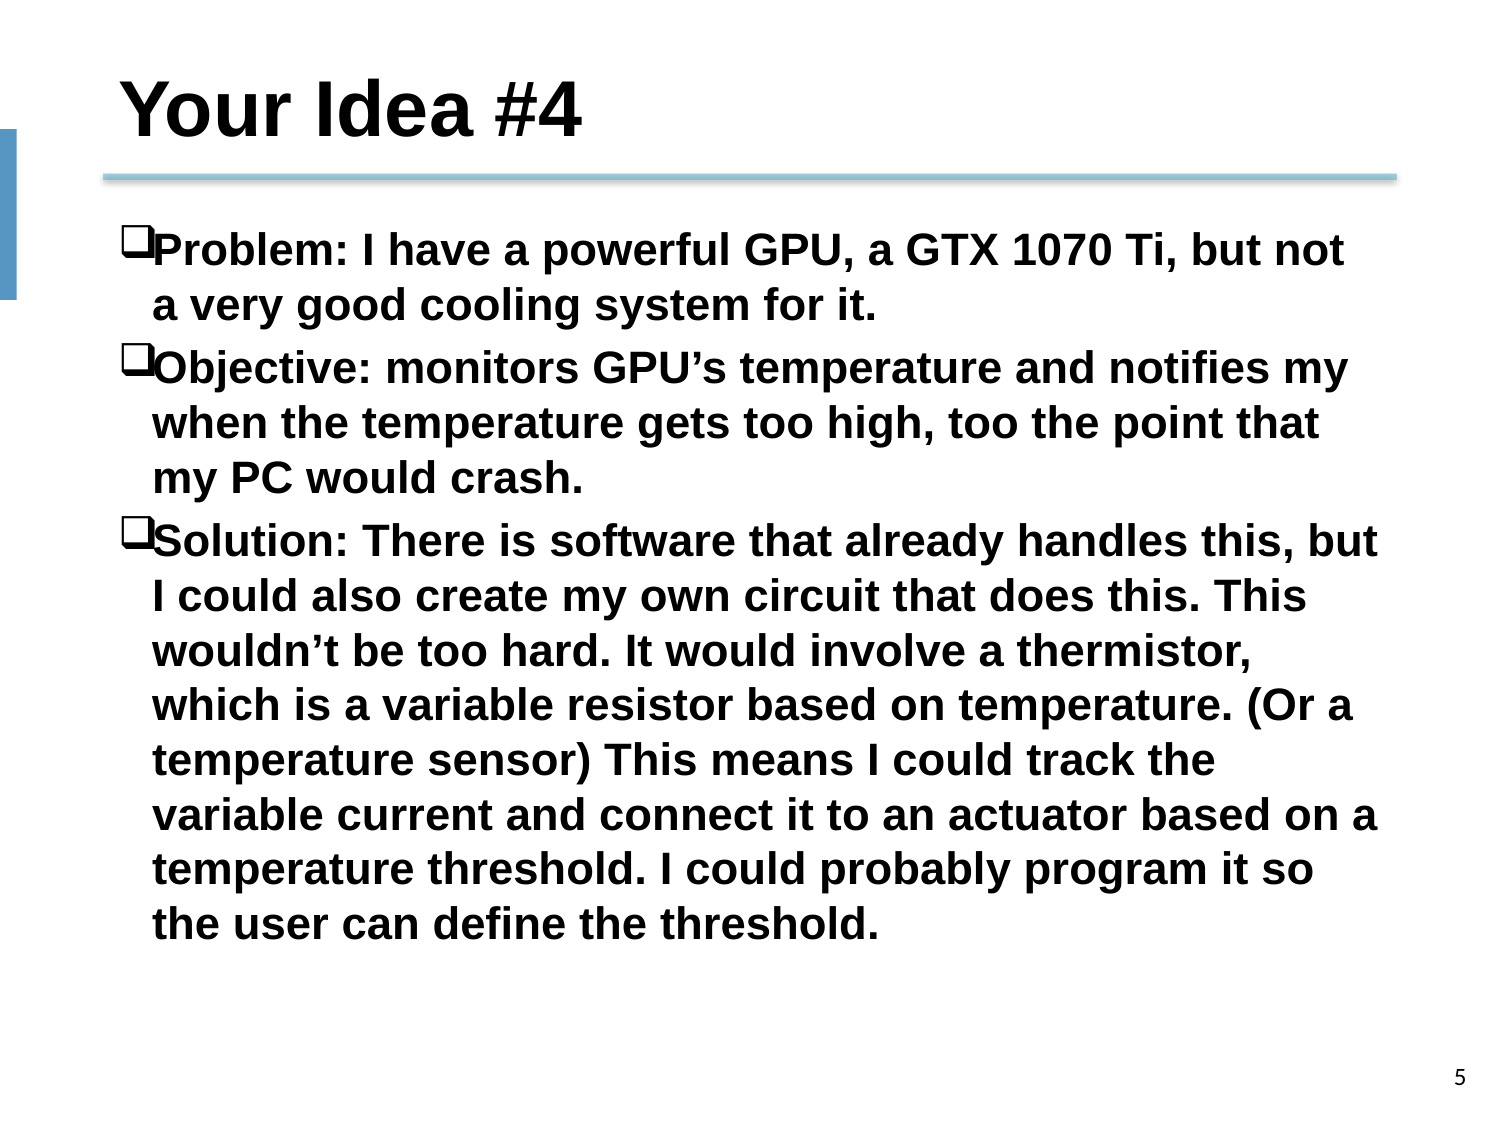

# Your Idea #4
Problem: I have a powerful GPU, a GTX 1070 Ti, but not a very good cooling system for it.
Objective: monitors GPU’s temperature and notifies my when the temperature gets too high, too the point that my PC would crash.
Solution: There is software that already handles this, but I could also create my own circuit that does this. This wouldn’t be too hard. It would involve a thermistor, which is a variable resistor based on temperature. (Or a temperature sensor) This means I could track the variable current and connect it to an actuator based on a temperature threshold. I could probably program it so the user can define the threshold.

5